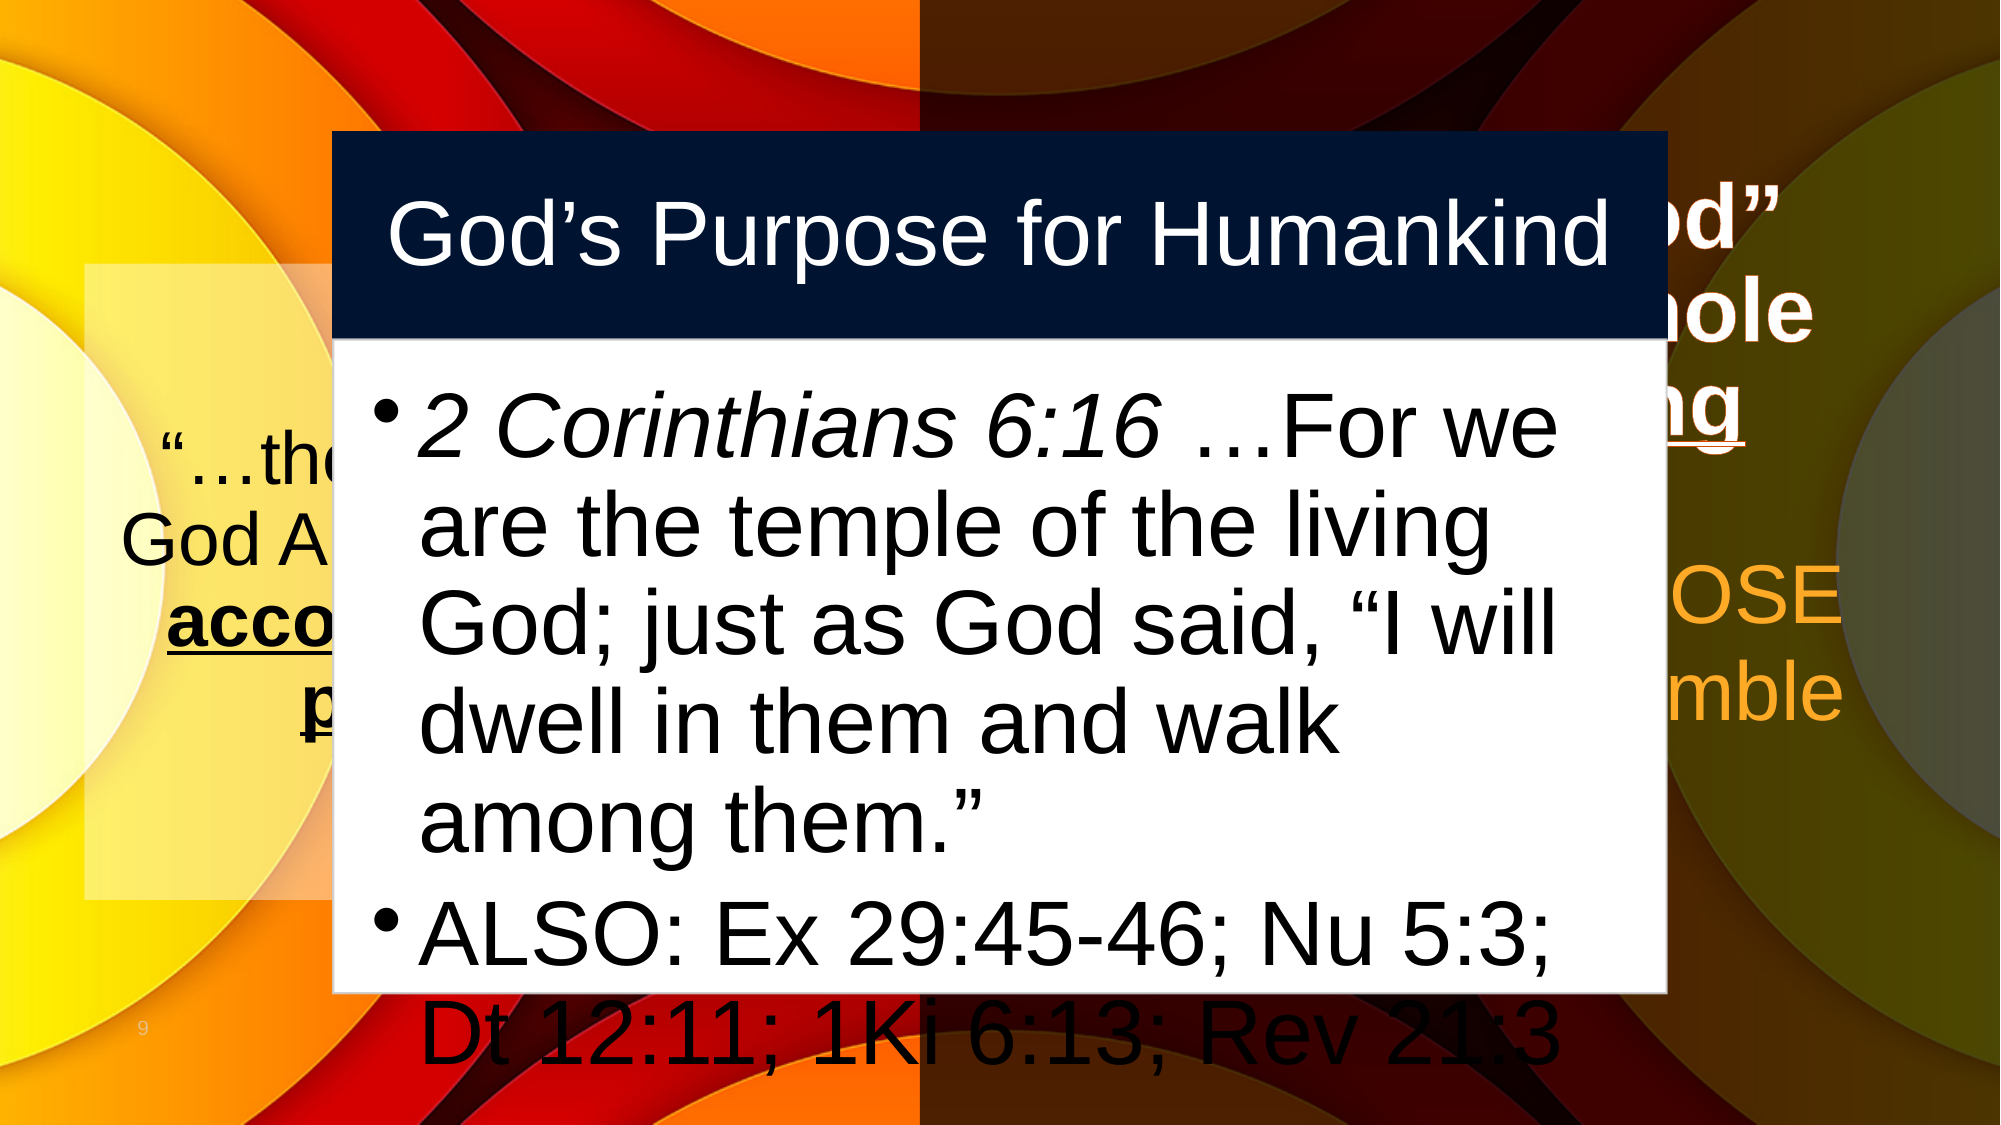

God’s Purpose for Humankind
2 Corinthians 6:16 …For we are the temple of the living God; just as God said, “I will dwell in them and walk among them.”
ALSO: Ex 29:45-46; Nu 5:3; Dt 12:11; 1Ki 6:13; Rev 21:3
“Loving God” Means a Whole New Calling

Life With PURPOSE
Not a chaotic jumble of events.
# “…those who love God AND are called according to His purpose”
9